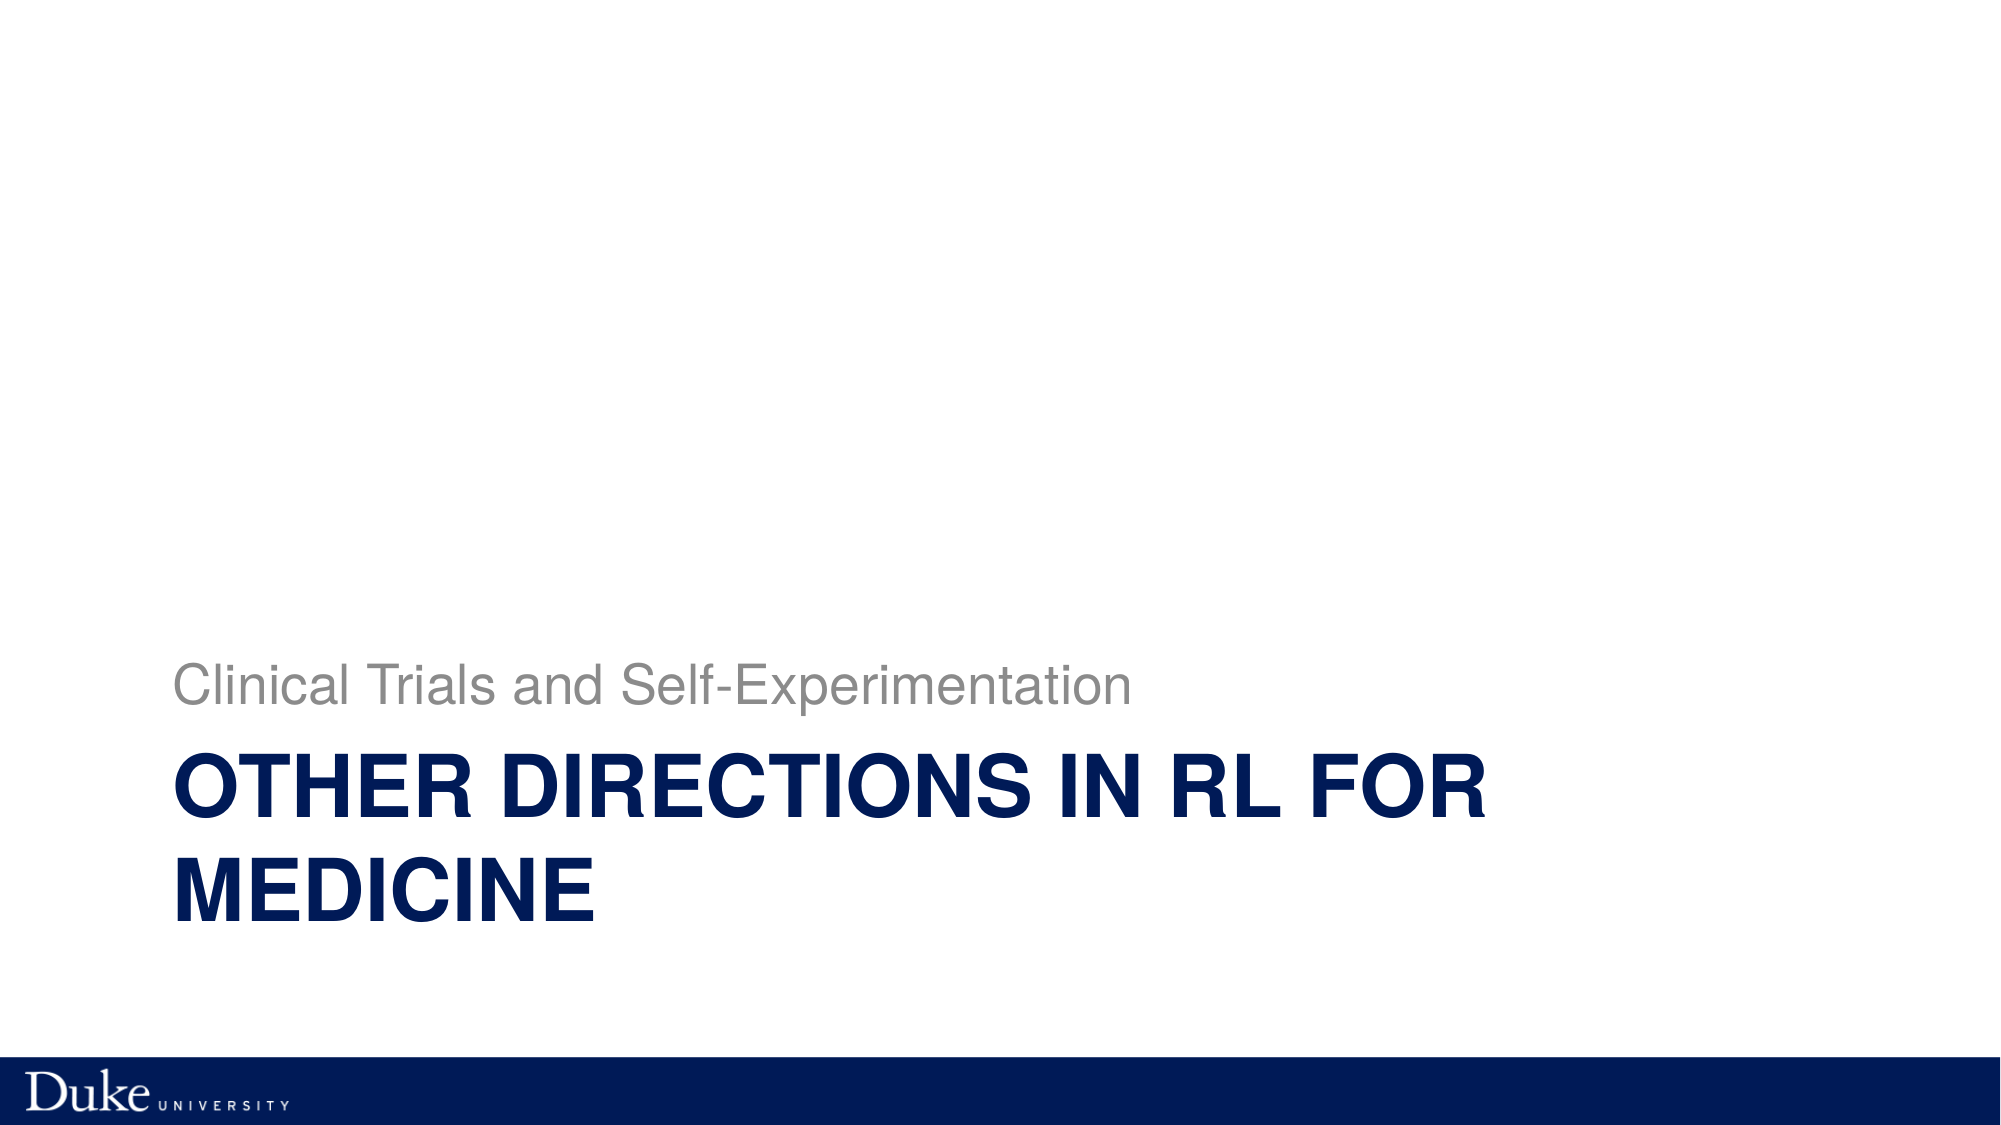

Clinical Trials and Self-Experimentation
# Other Directions in RL for Medicine